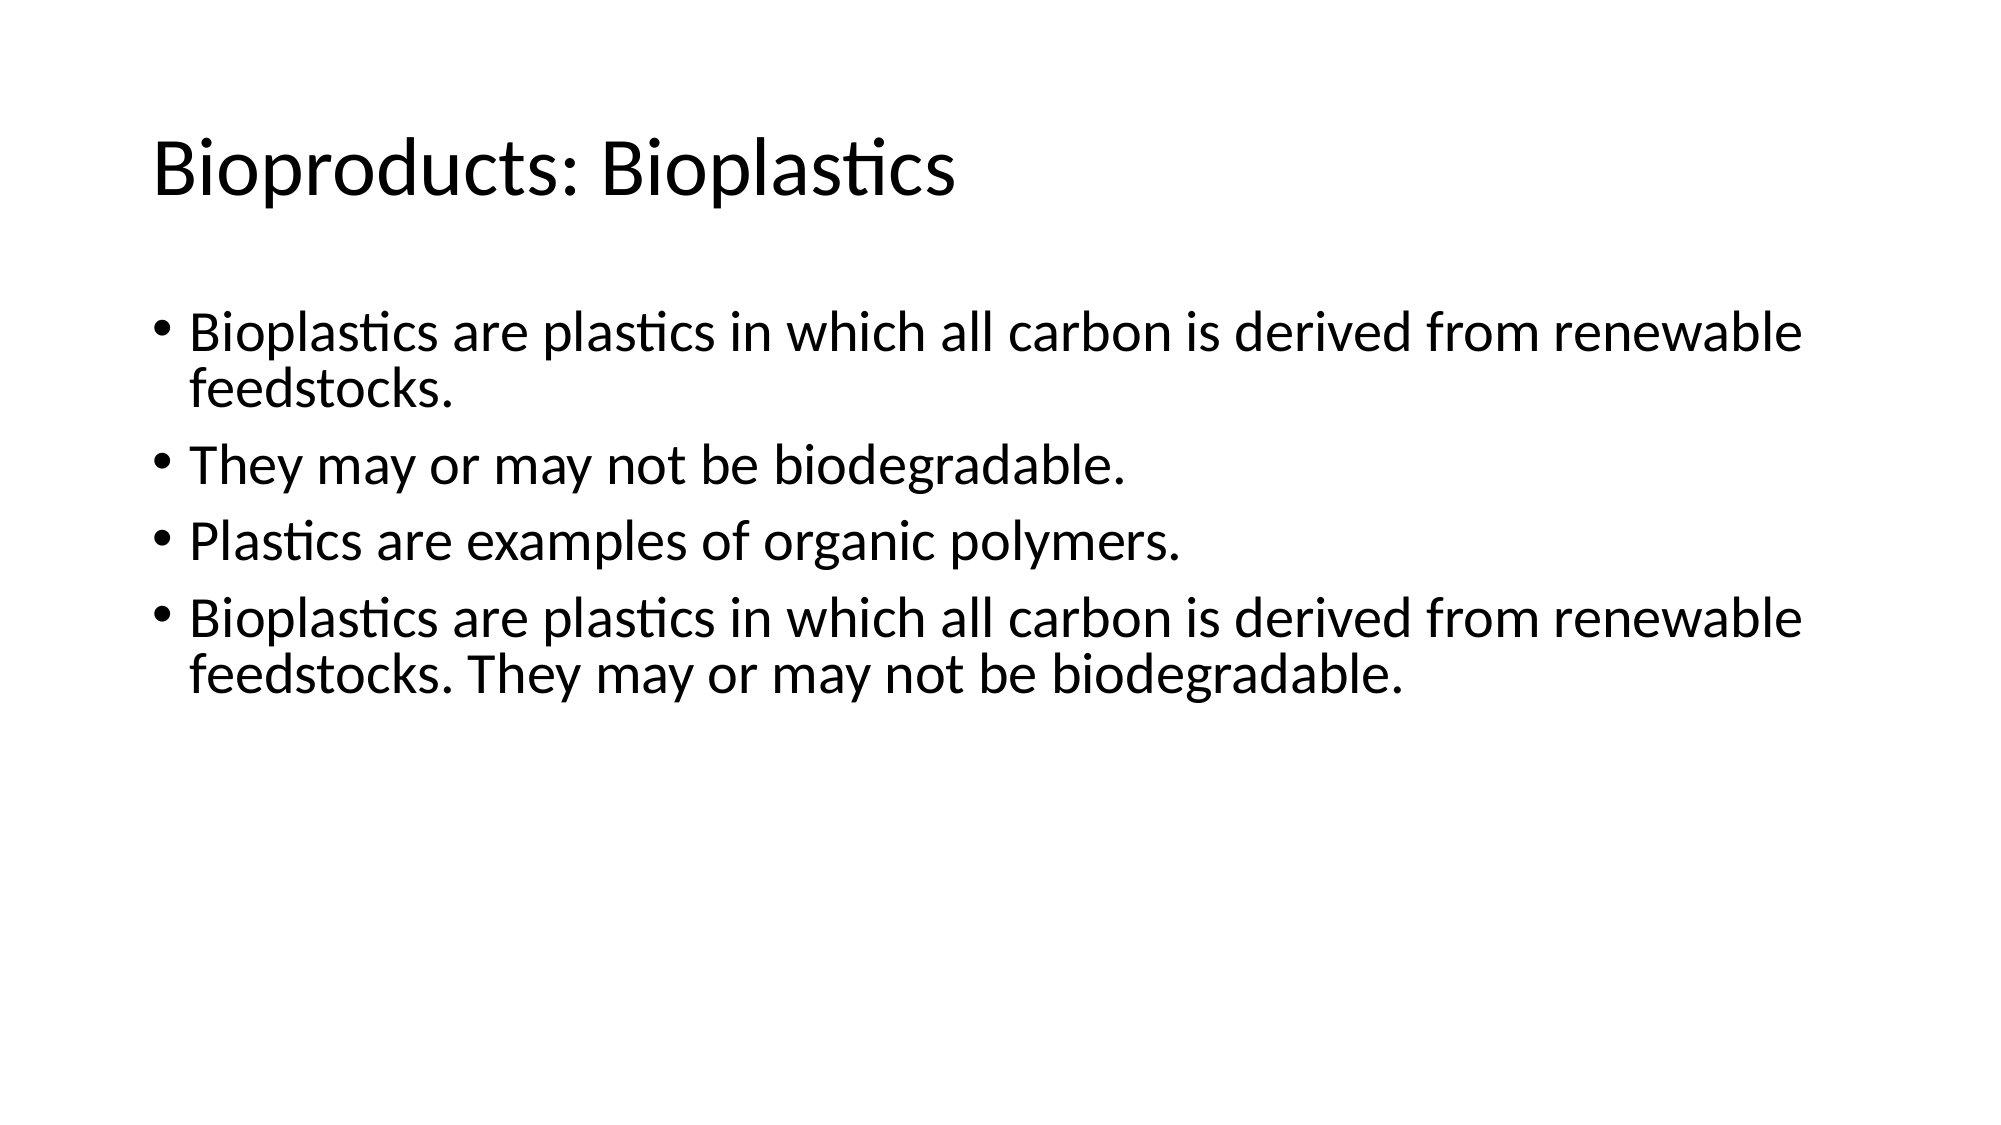

# Bioproducts: Bioplastics
Bioplastics are plastics in which all carbon is derived from renewable feedstocks.
They may or may not be biodegradable.
Plastics are examples of organic polymers.
Bioplastics are plastics in which all carbon is derived from renewable feedstocks. They may or may not be biodegradable.